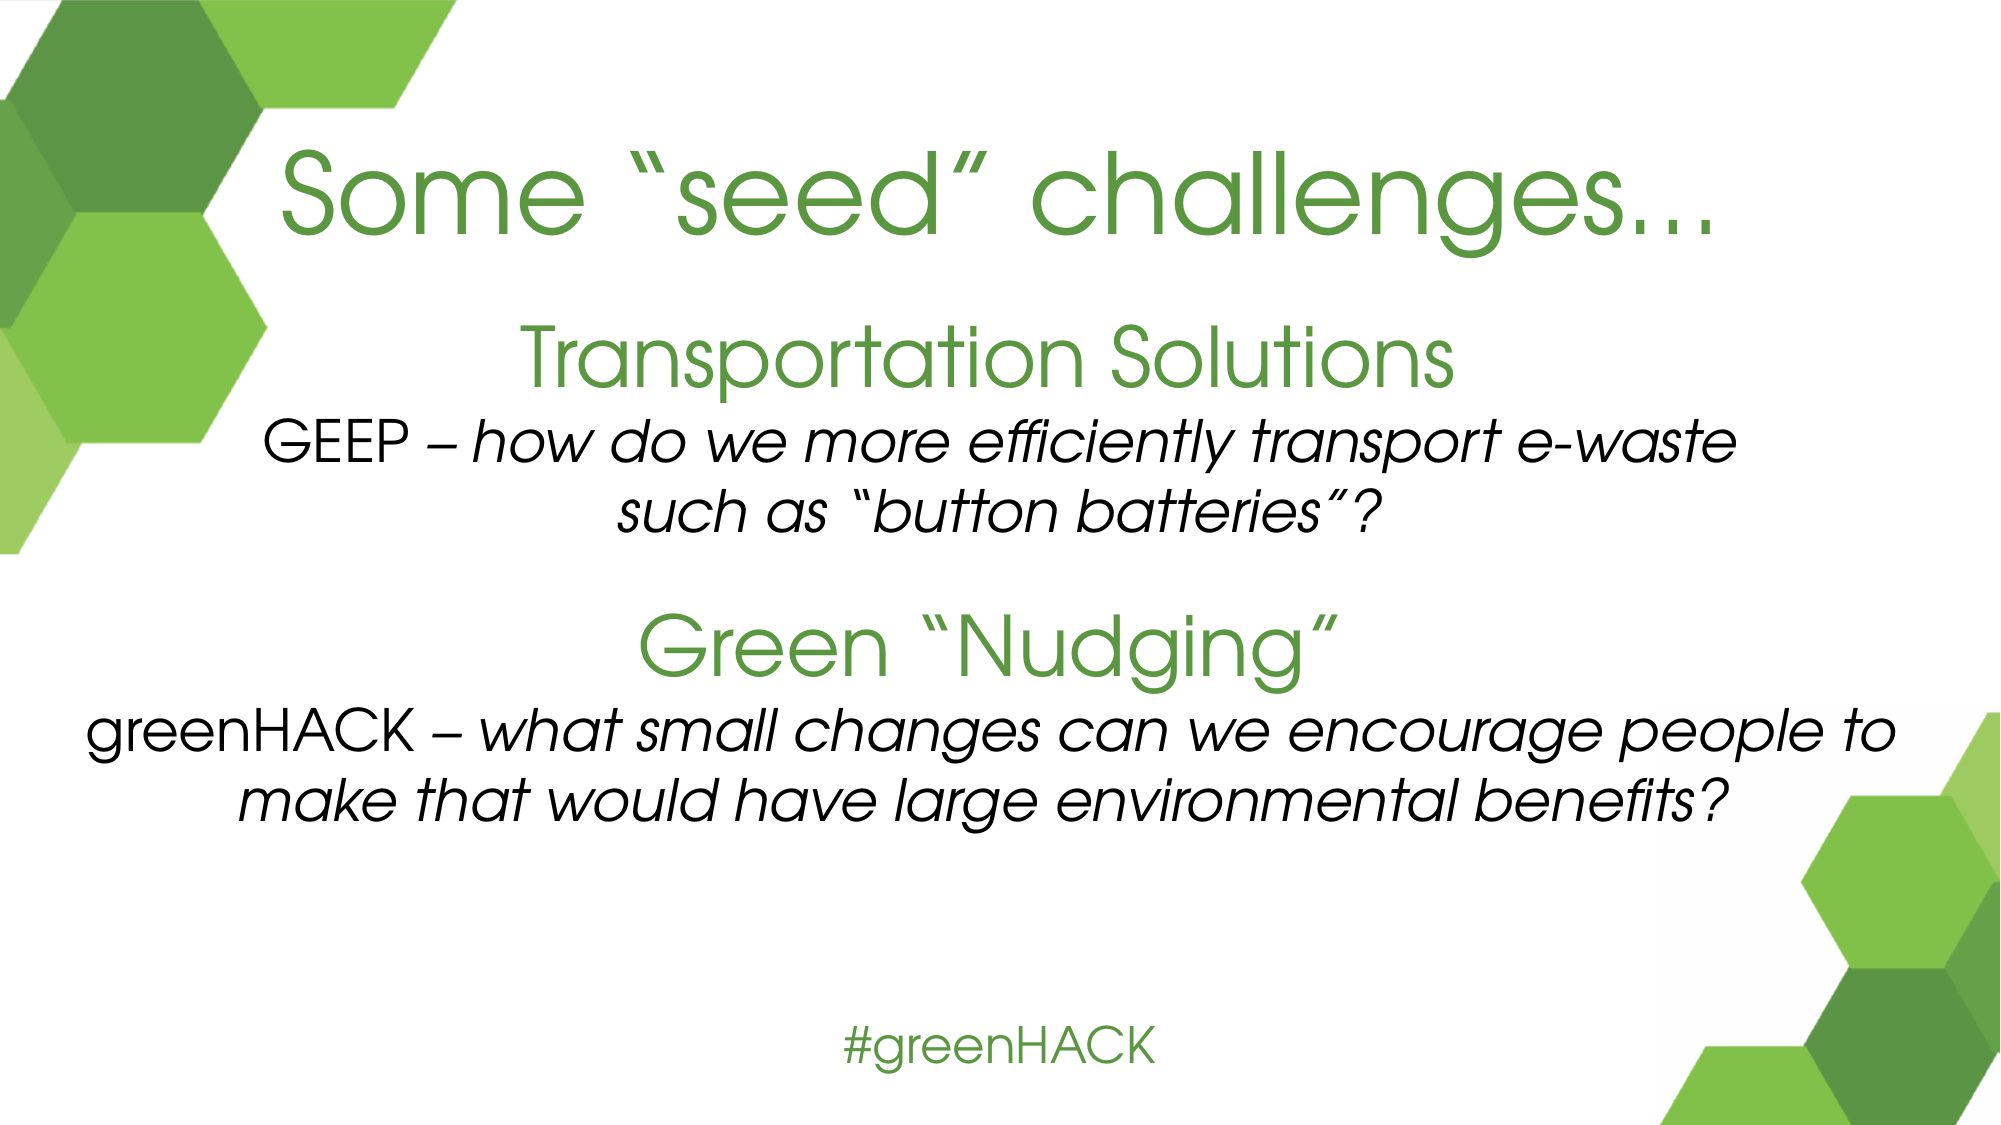

Some “seed” challenges…
Transportation Solutions
GEEP – how do we more efficiently transport e-waste such as “button batteries”?
Green “Nudging”
greenHACK – what small changes can we encourage people to make that would have large environmental benefits?
#greenHACK